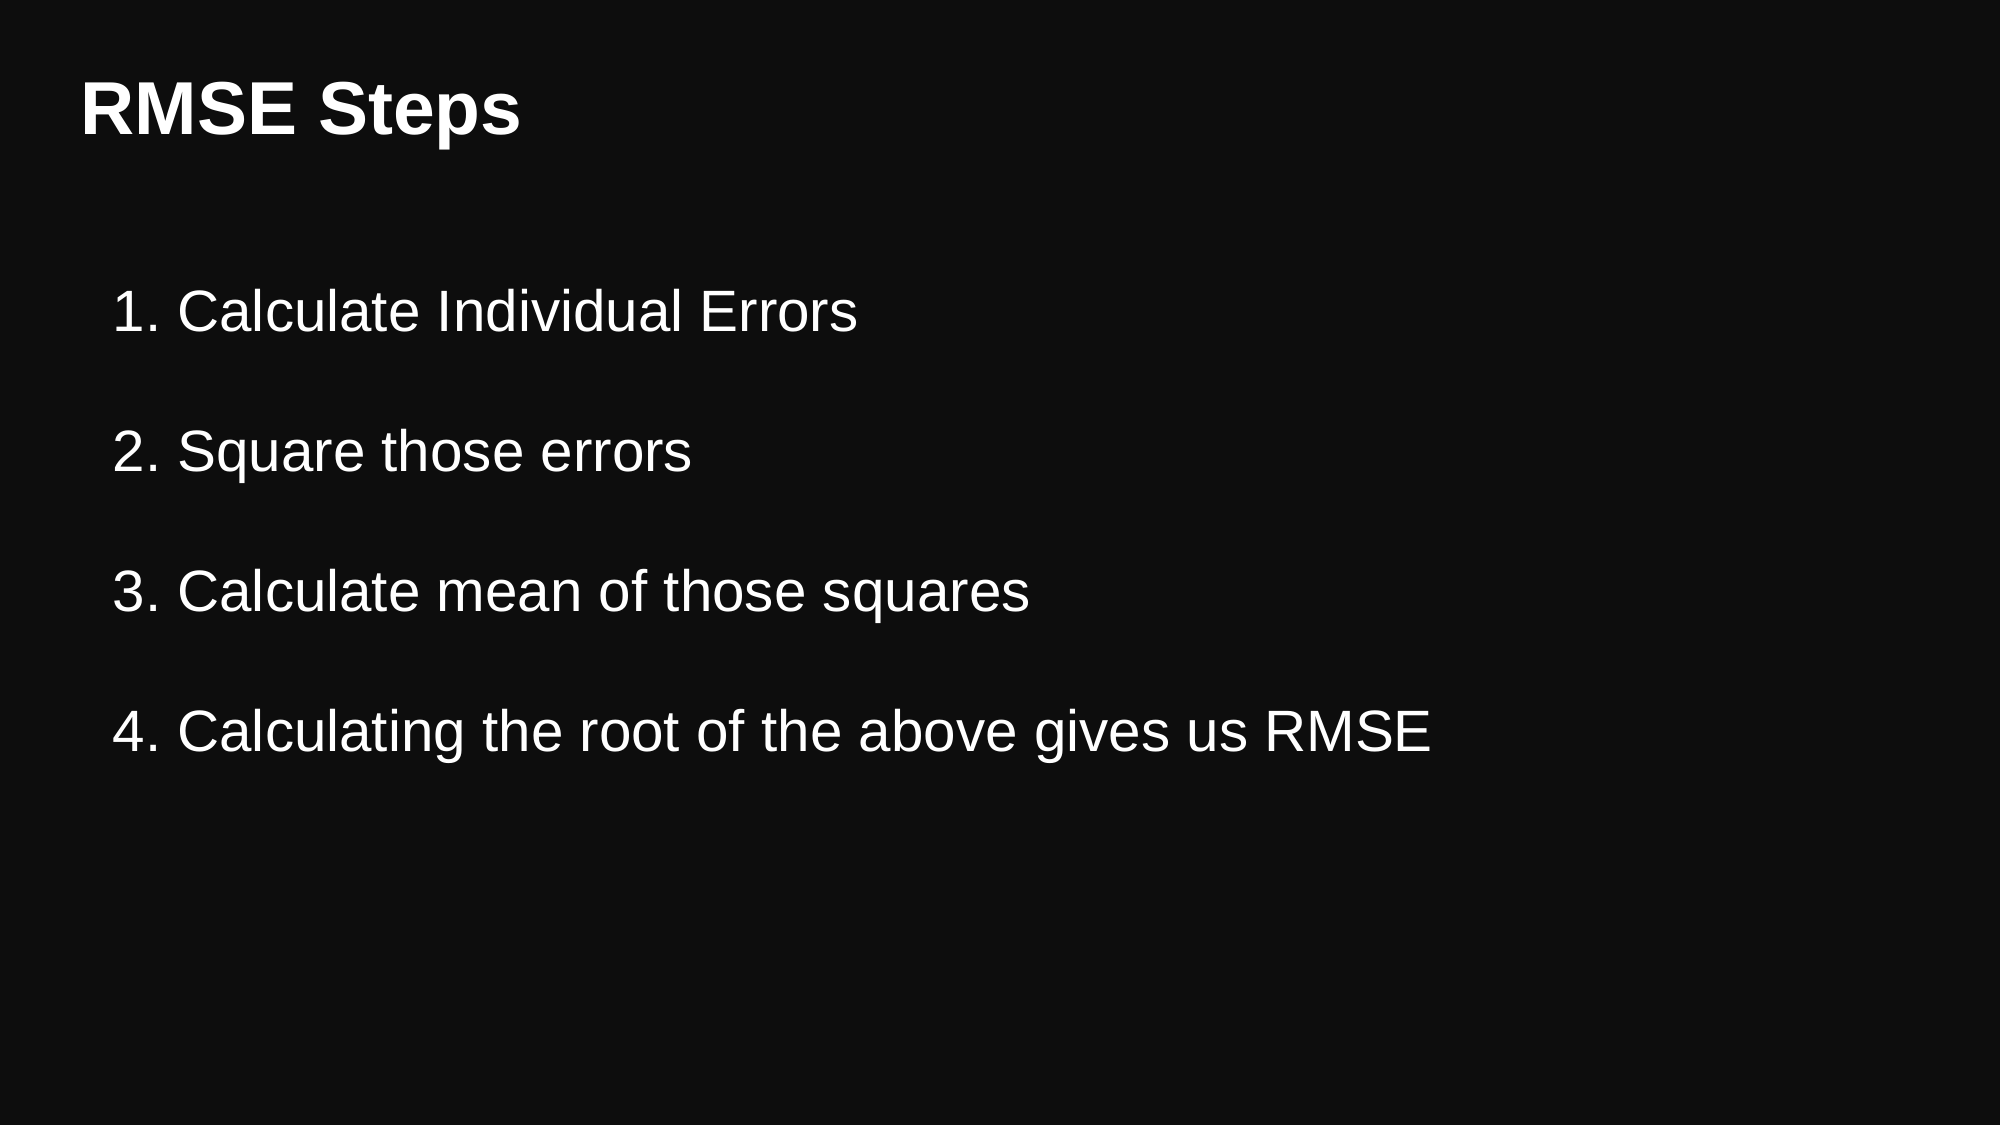

RMSE Steps
1. Calculate Individual Errors
2. Square those errors
3. Calculate mean of those squares
4. Calculating the root of the above gives us RMSE